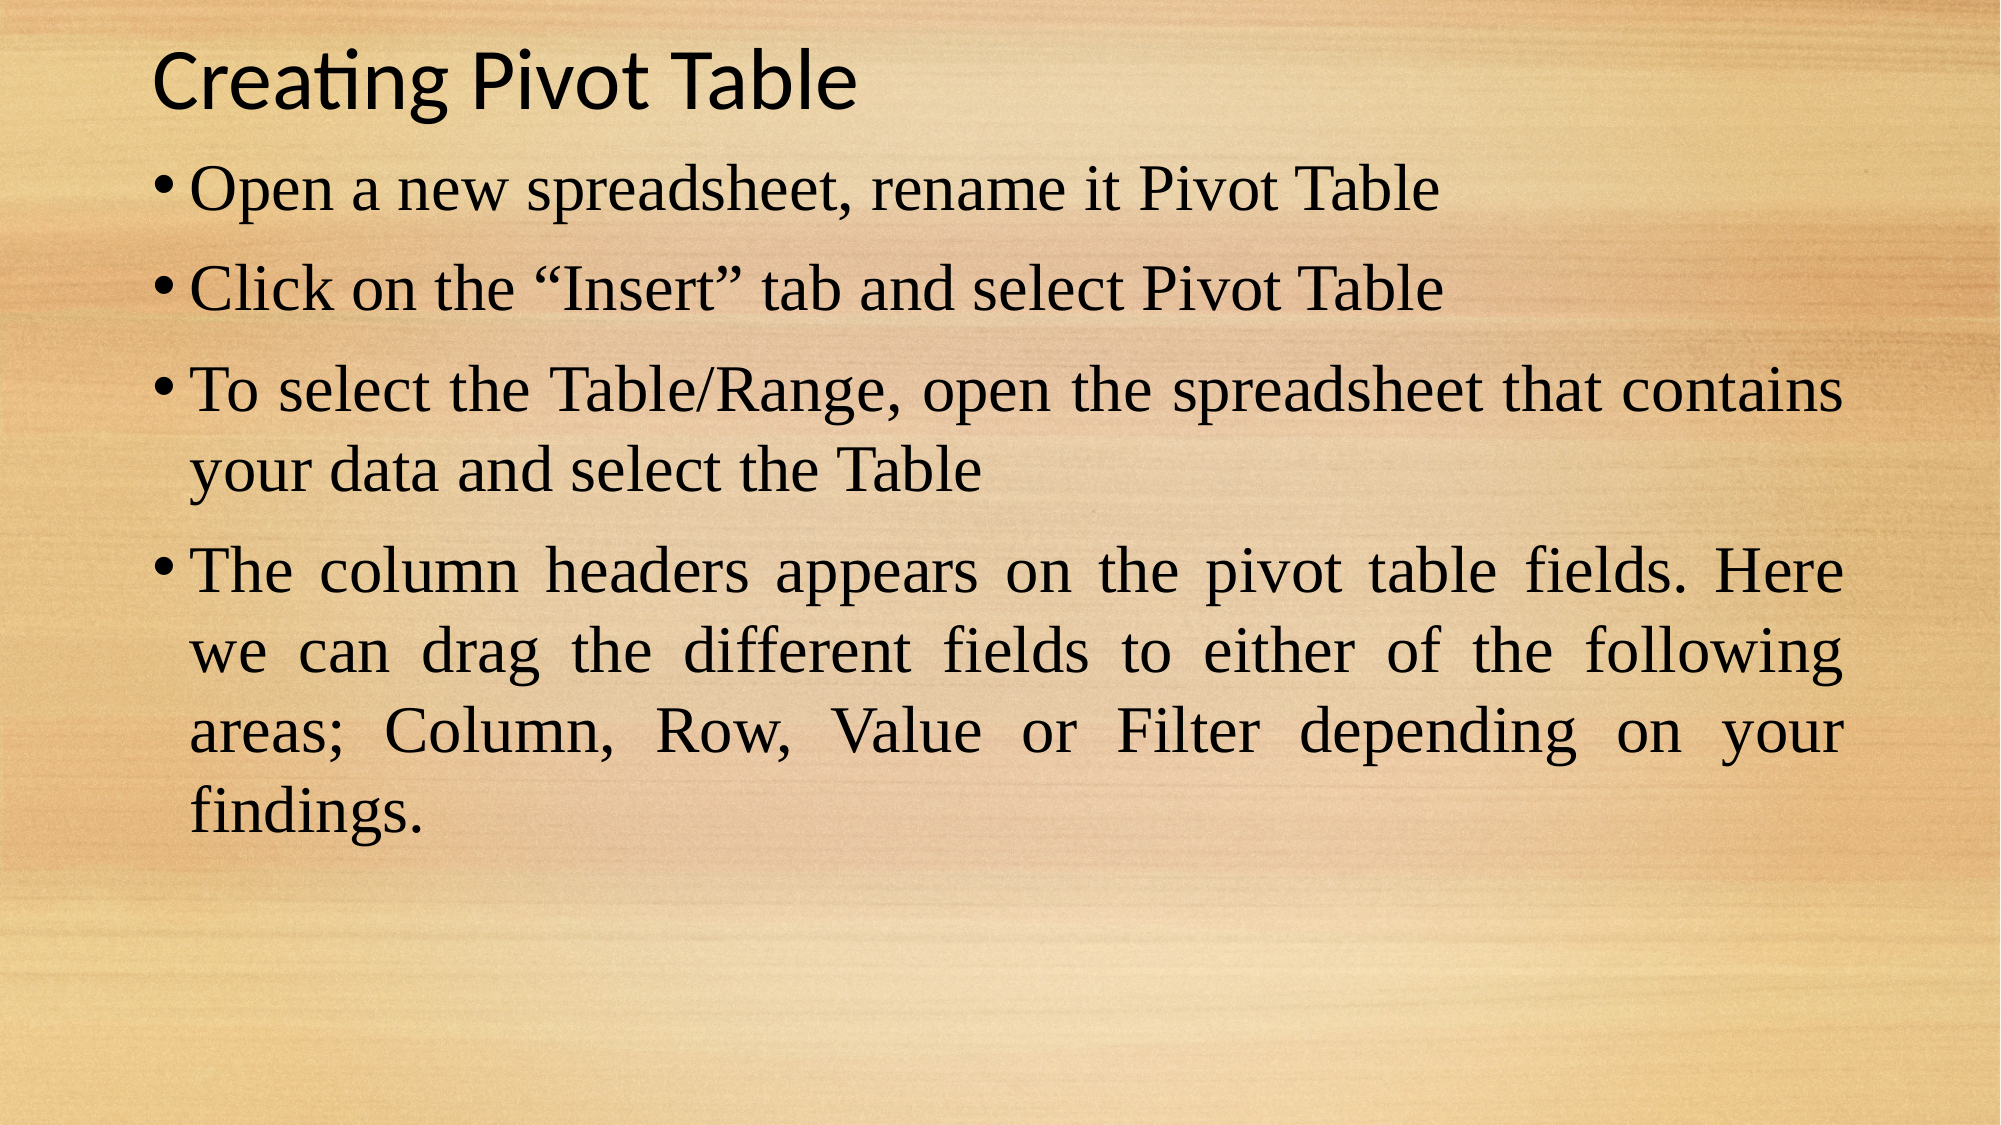

# Creating Pivot Table
Open a new spreadsheet, rename it Pivot Table
Click on the “Insert” tab and select Pivot Table
To select the Table/Range, open the spreadsheet that contains your data and select the Table
The column headers appears on the pivot table fields. Here we can drag the different fields to either of the following areas; Column, Row, Value or Filter depending on your findings.